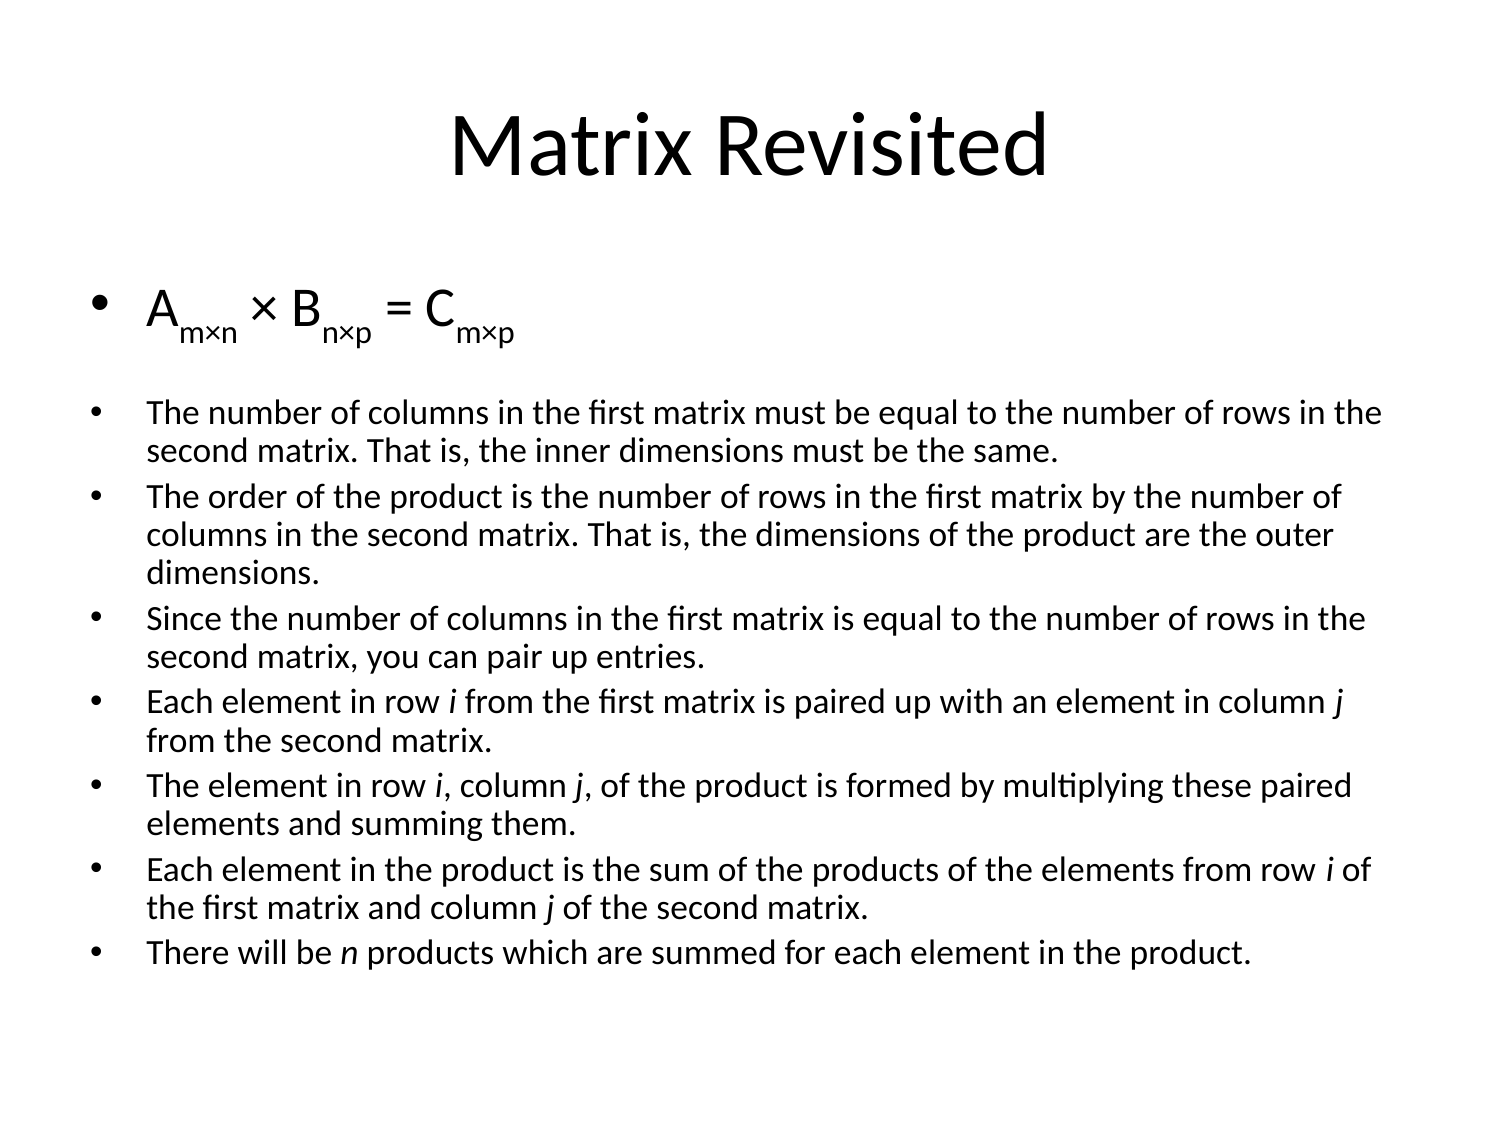

# Matrix Revisited
Am×n × Bn×p = Cm×p

The number of columns in the first matrix must be equal to the number of rows in the second matrix. That is, the inner dimensions must be the same.
The order of the product is the number of rows in the first matrix by the number of columns in the second matrix. That is, the dimensions of the product are the outer dimensions.
Since the number of columns in the first matrix is equal to the number of rows in the second matrix, you can pair up entries.
Each element in row i from the first matrix is paired up with an element in column j from the second matrix.
The element in row i, column j, of the product is formed by multiplying these paired elements and summing them.
Each element in the product is the sum of the products of the elements from row i of the first matrix and column j of the second matrix.
There will be n products which are summed for each element in the product.